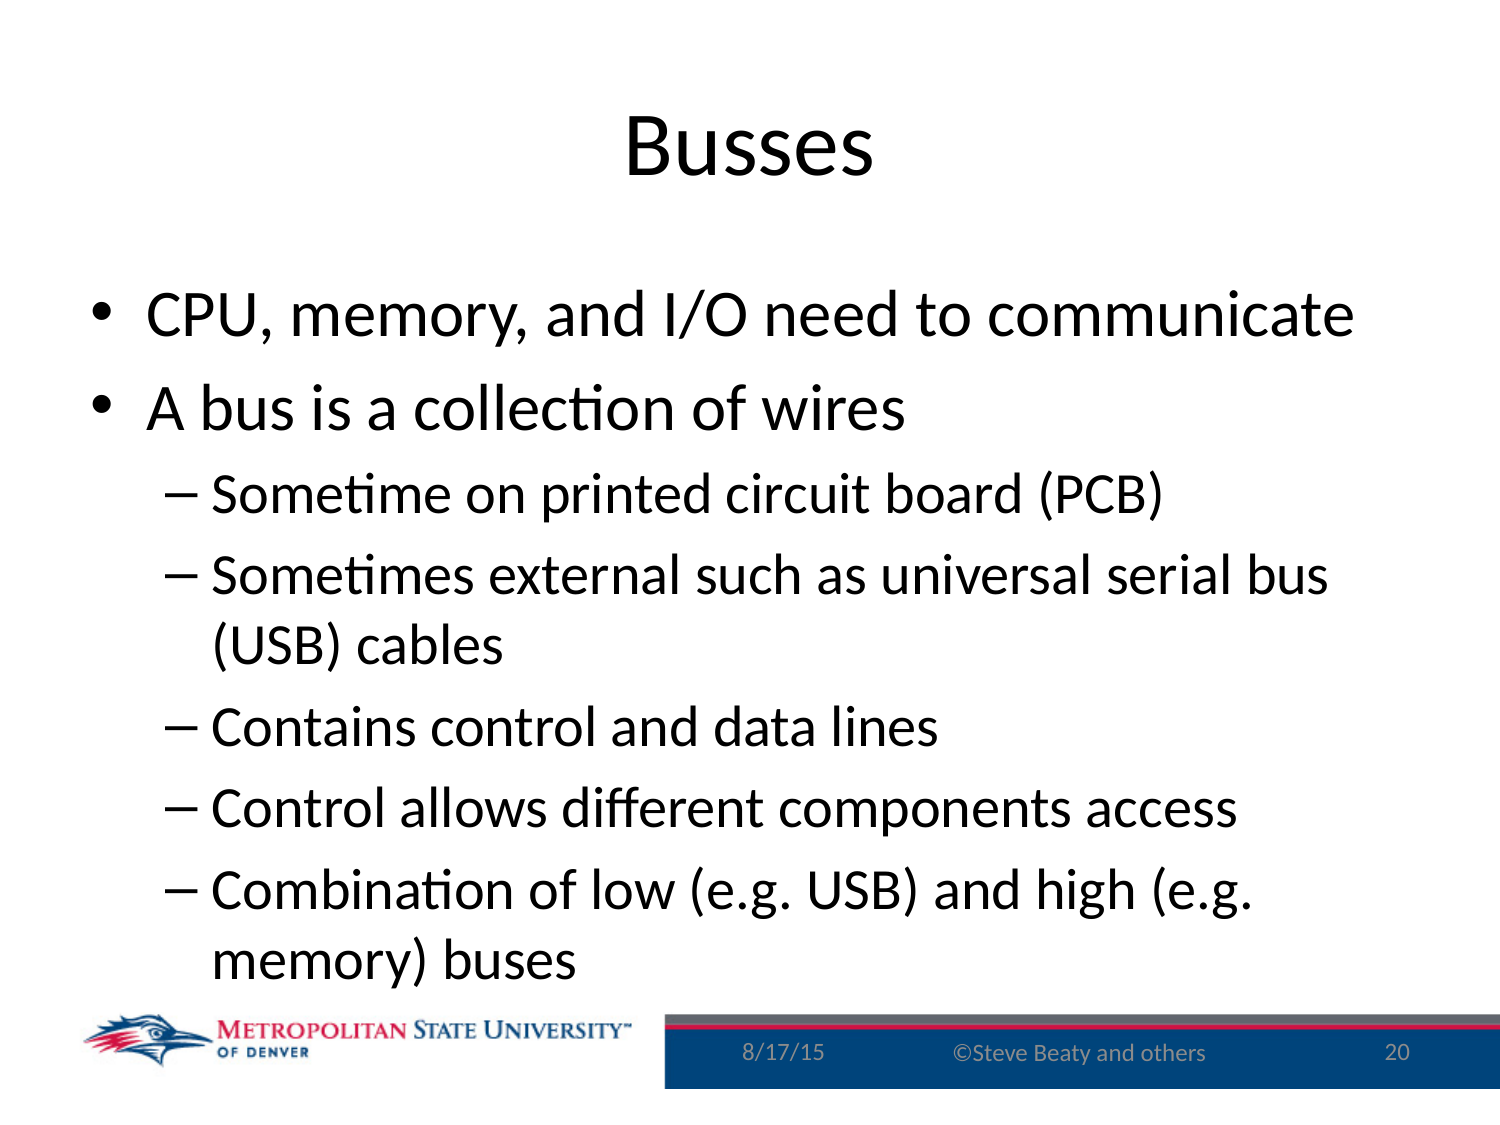

# Busses
CPU, memory, and I/O need to communicate
A bus is a collection of wires
Sometime on printed circuit board (PCB)
Sometimes external such as universal serial bus (USB) cables
Contains control and data lines
Control allows different components access
Combination of low (e.g. USB) and high (e.g. memory) buses
8/17/15
20
©Steve Beaty and others